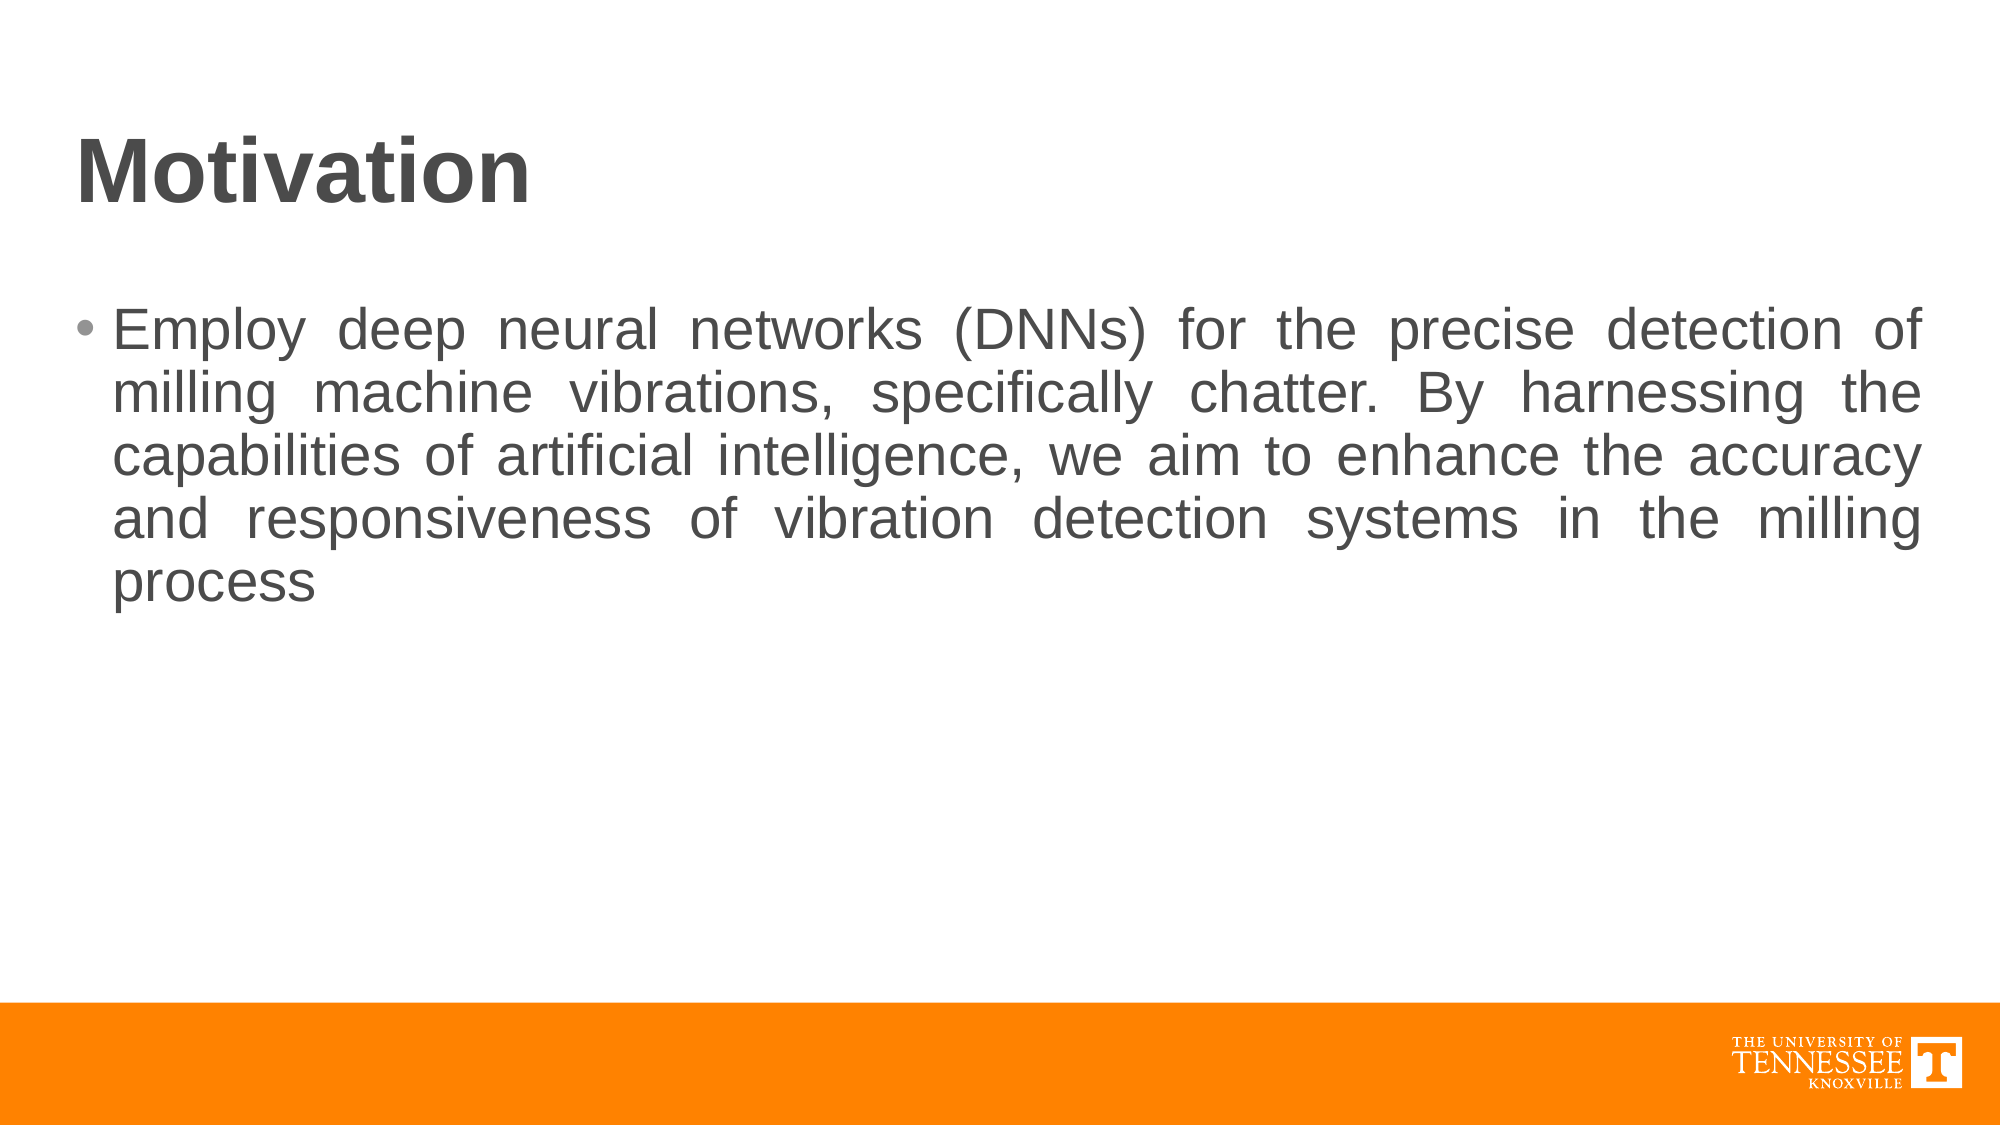

# Motivation
Employ deep neural networks (DNNs) for the precise detection of milling machine vibrations, specifically chatter. By harnessing the capabilities of artificial intelligence, we aim to enhance the accuracy and responsiveness of vibration detection systems in the milling process